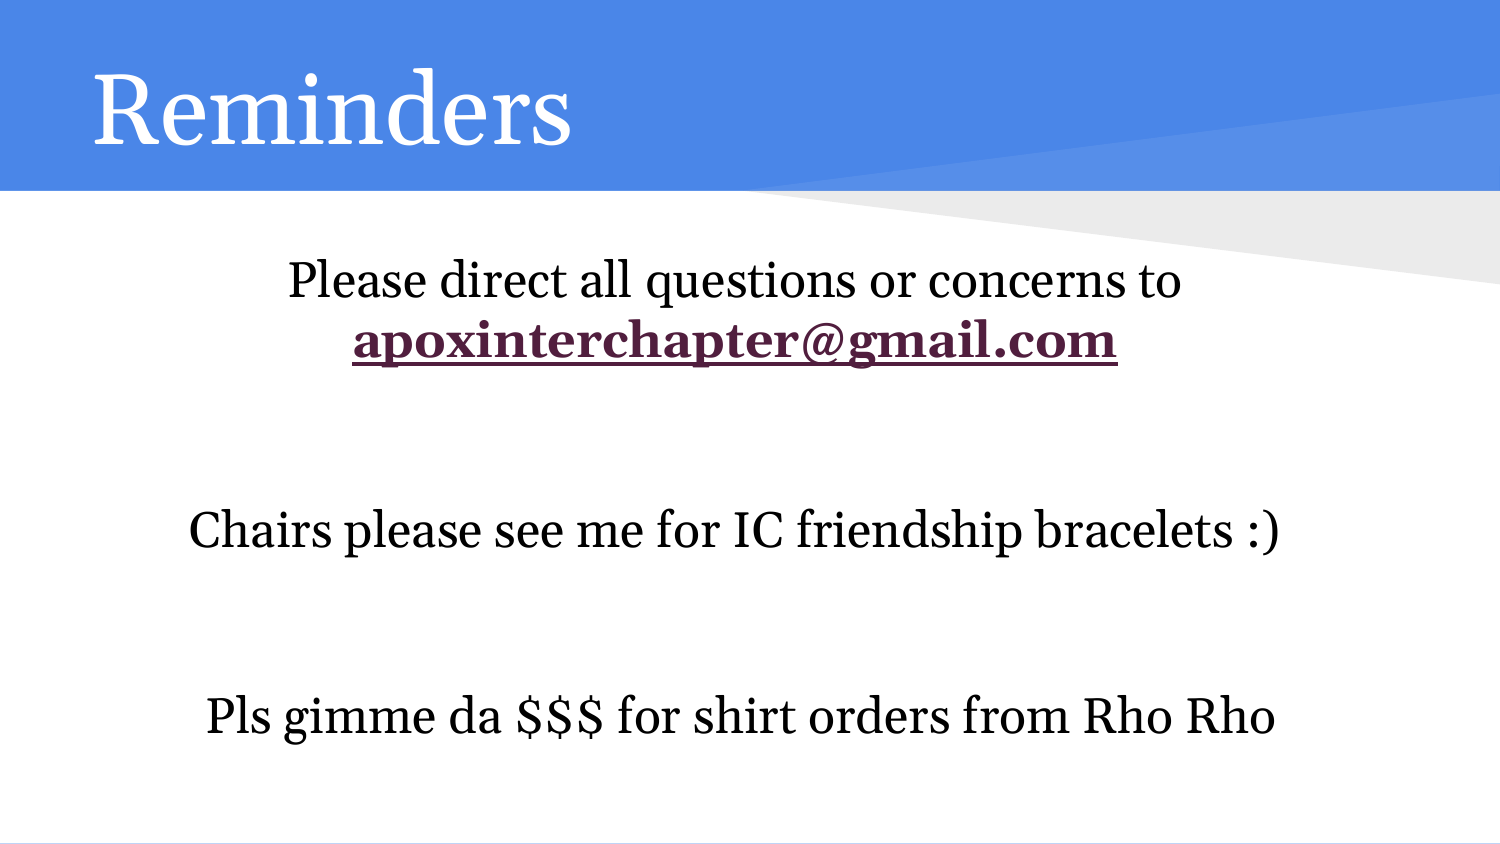

# Reminders
Please direct all questions or concerns to apoxinterchapter@gmail.com

Chairs please see me for IC friendship bracelets :)

Pls gimme da $$$ for shirt orders from Rho Rho